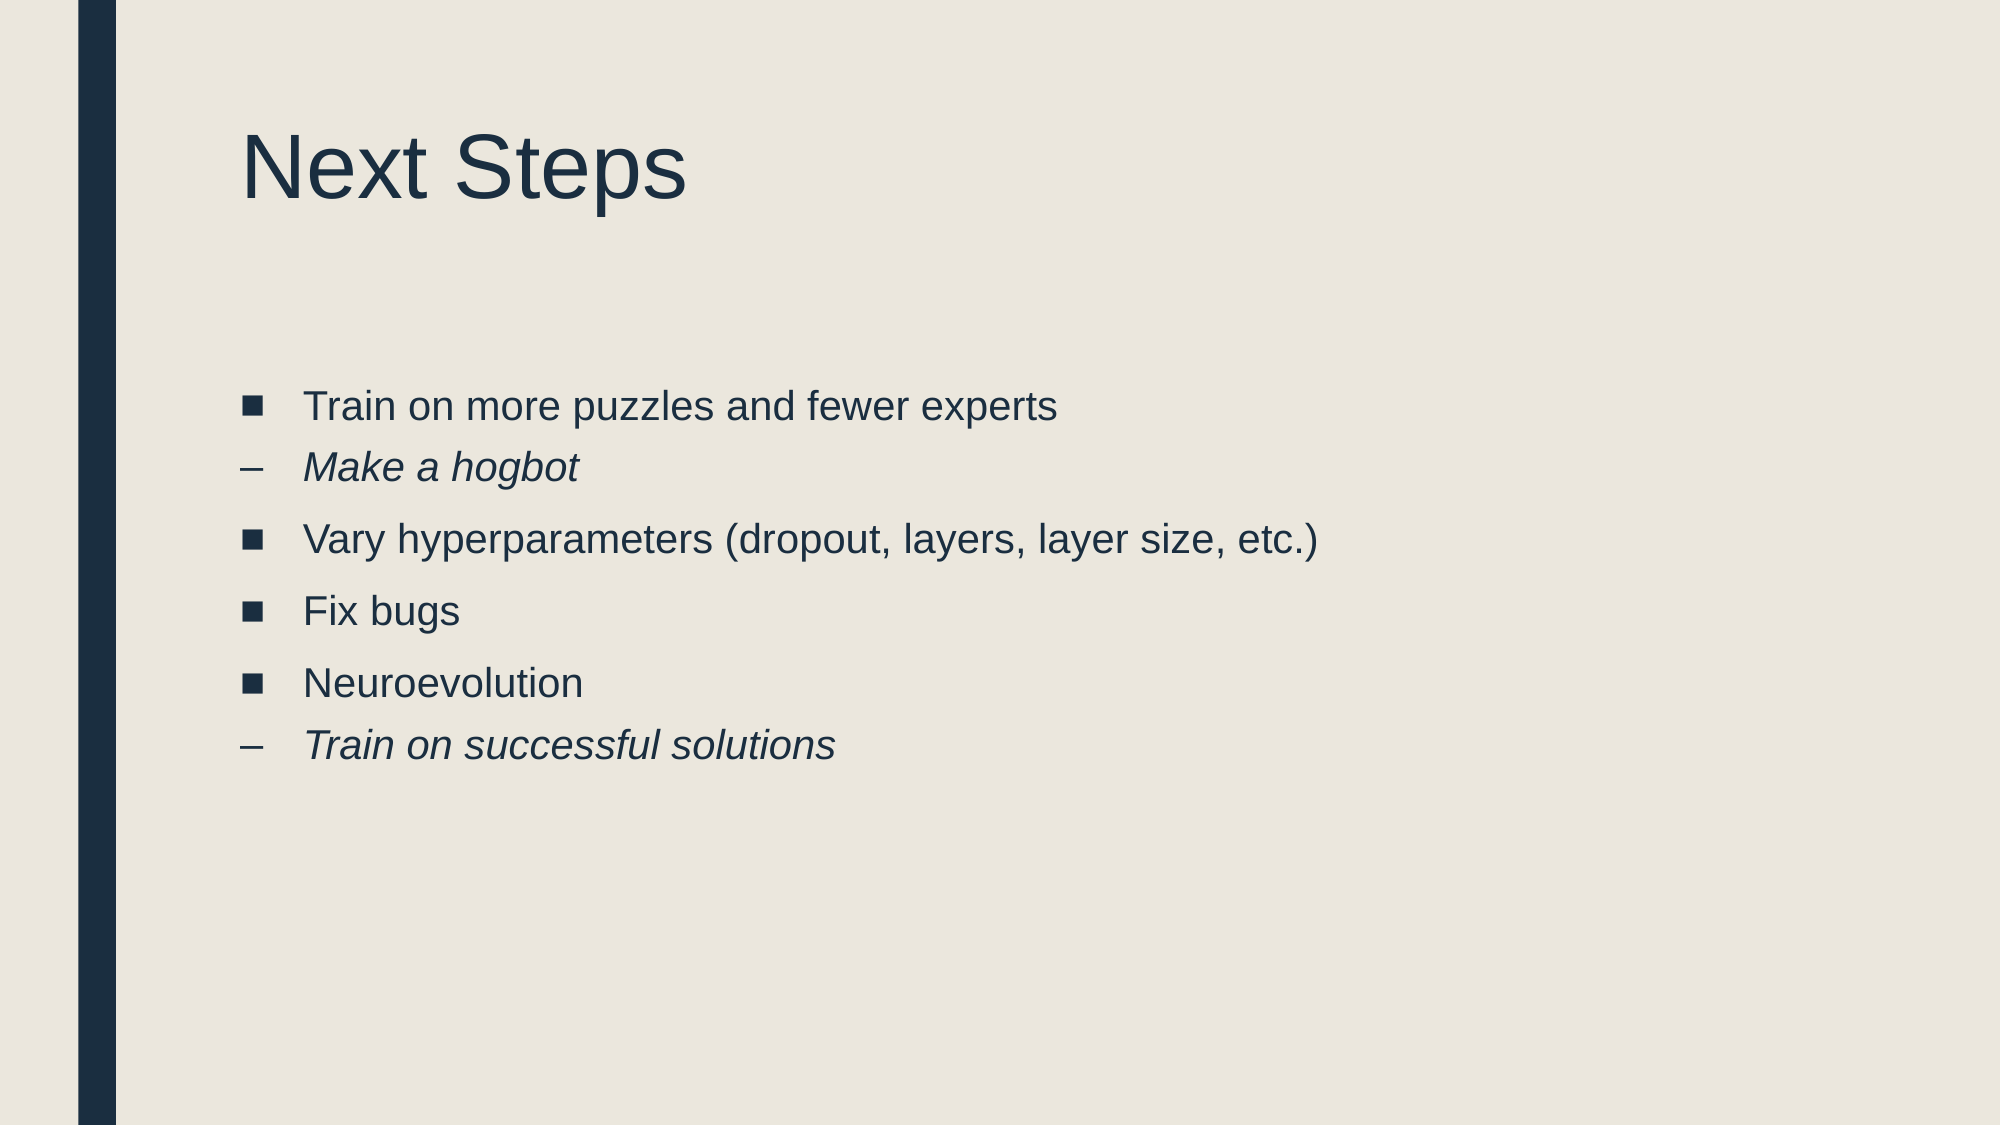

# Next Steps
Train on more puzzles and fewer experts
Make a hogbot
Vary hyperparameters (dropout, layers, layer size, etc.)
Fix bugs
Neuroevolution
Train on successful solutions